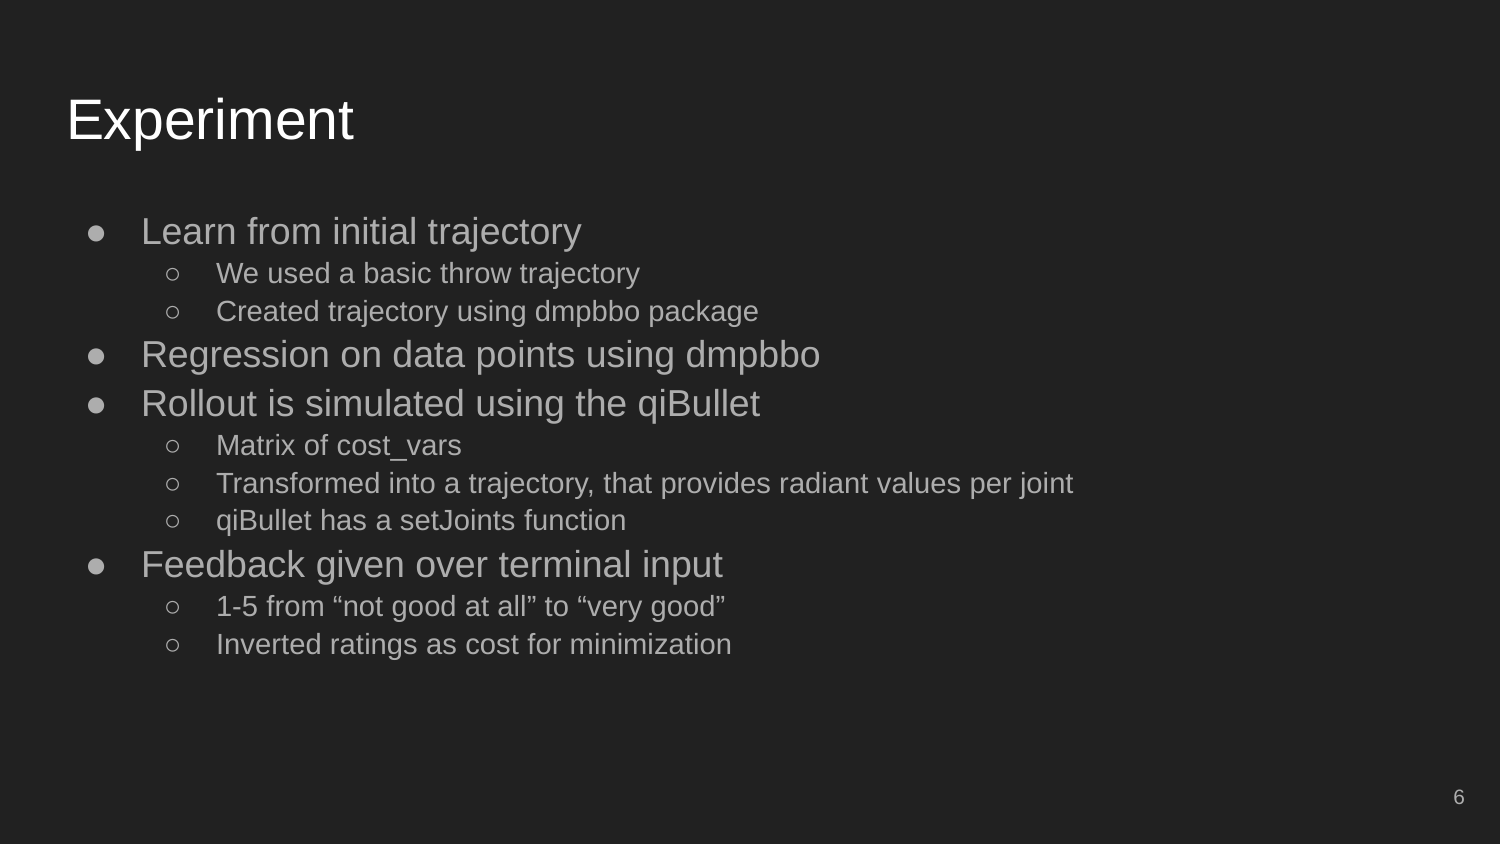

# Experiment
Learn from initial trajectory
We used a basic throw trajectory
Created trajectory using dmpbbo package
Regression on data points using dmpbbo
Rollout is simulated using the qiBullet
Matrix of cost_vars
Transformed into a trajectory, that provides radiant values per joint
qiBullet has a setJoints function
Feedback given over terminal input
1-5 from “not good at all” to “very good”
Inverted ratings as cost for minimization
6